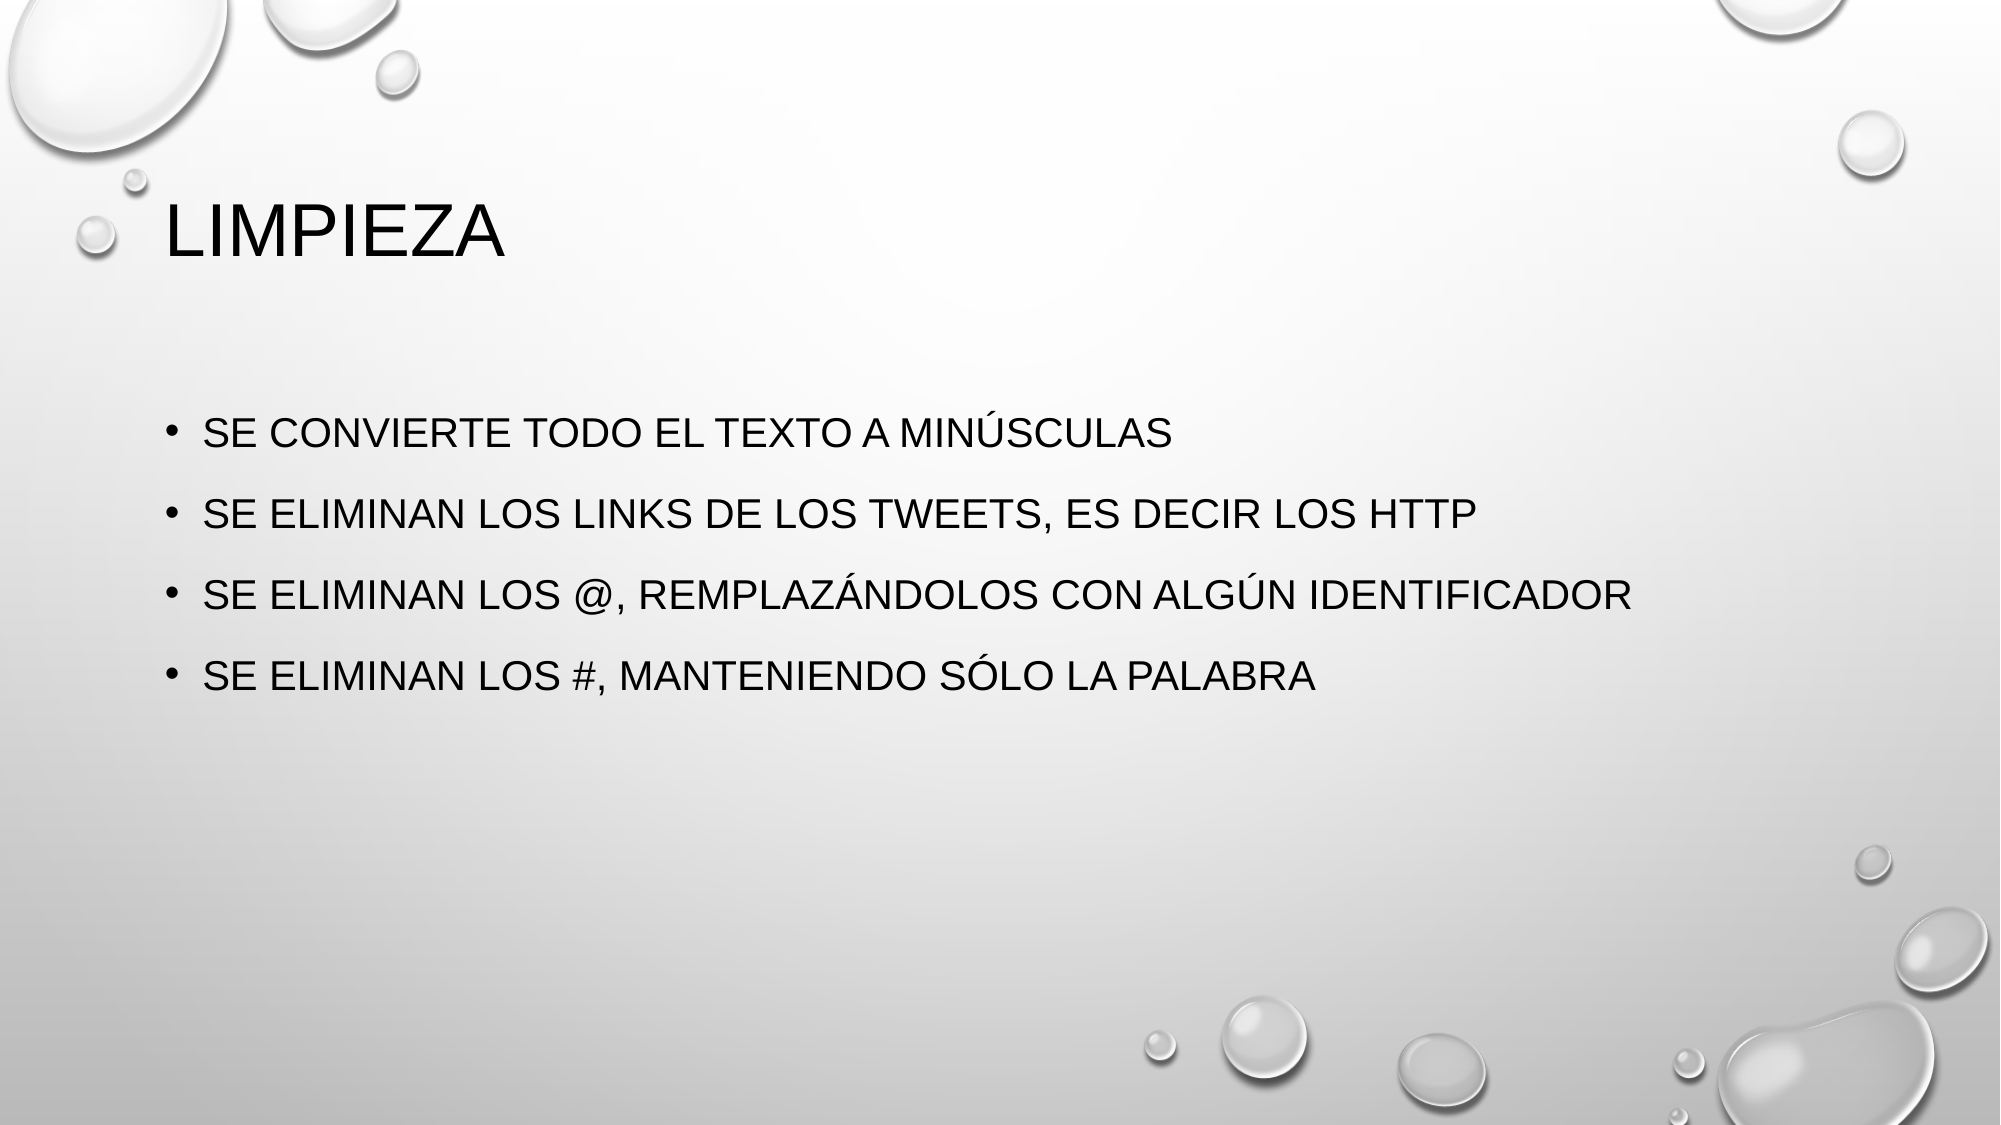

# Limpieza
Se convierte todo el texto a minúsculas
Se eliminan los links de los tweets, es decir los http
Se eliminan los @, remplazándolos con algún identificador
Se eliminan los #, manteniendo sólo la palabra